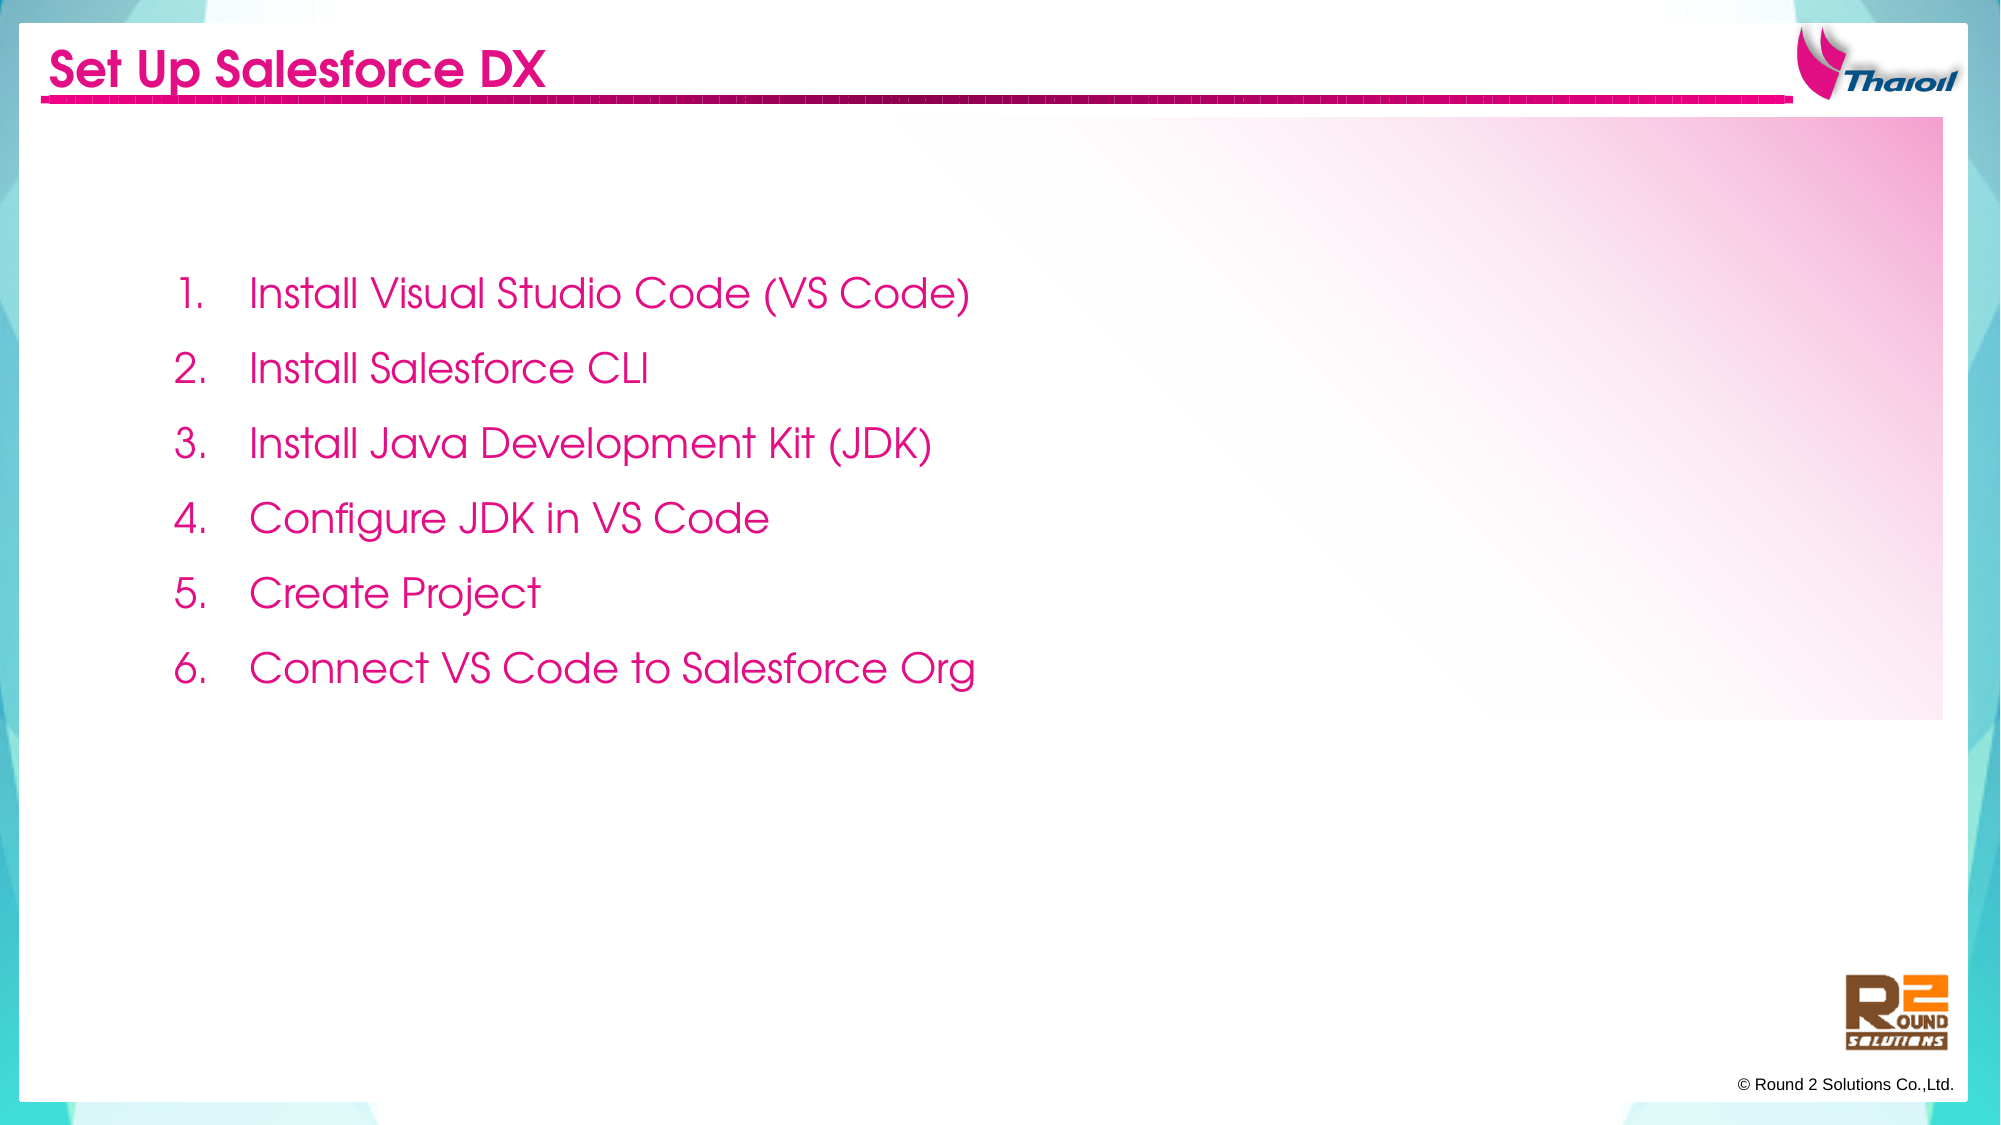

Set Up Salesforce DX
Install Visual Studio Code (VS Code)
Install Salesforce CLI
Install Java Development Kit (JDK)
Configure JDK in VS Code
Create Project
Connect VS Code to Salesforce Org